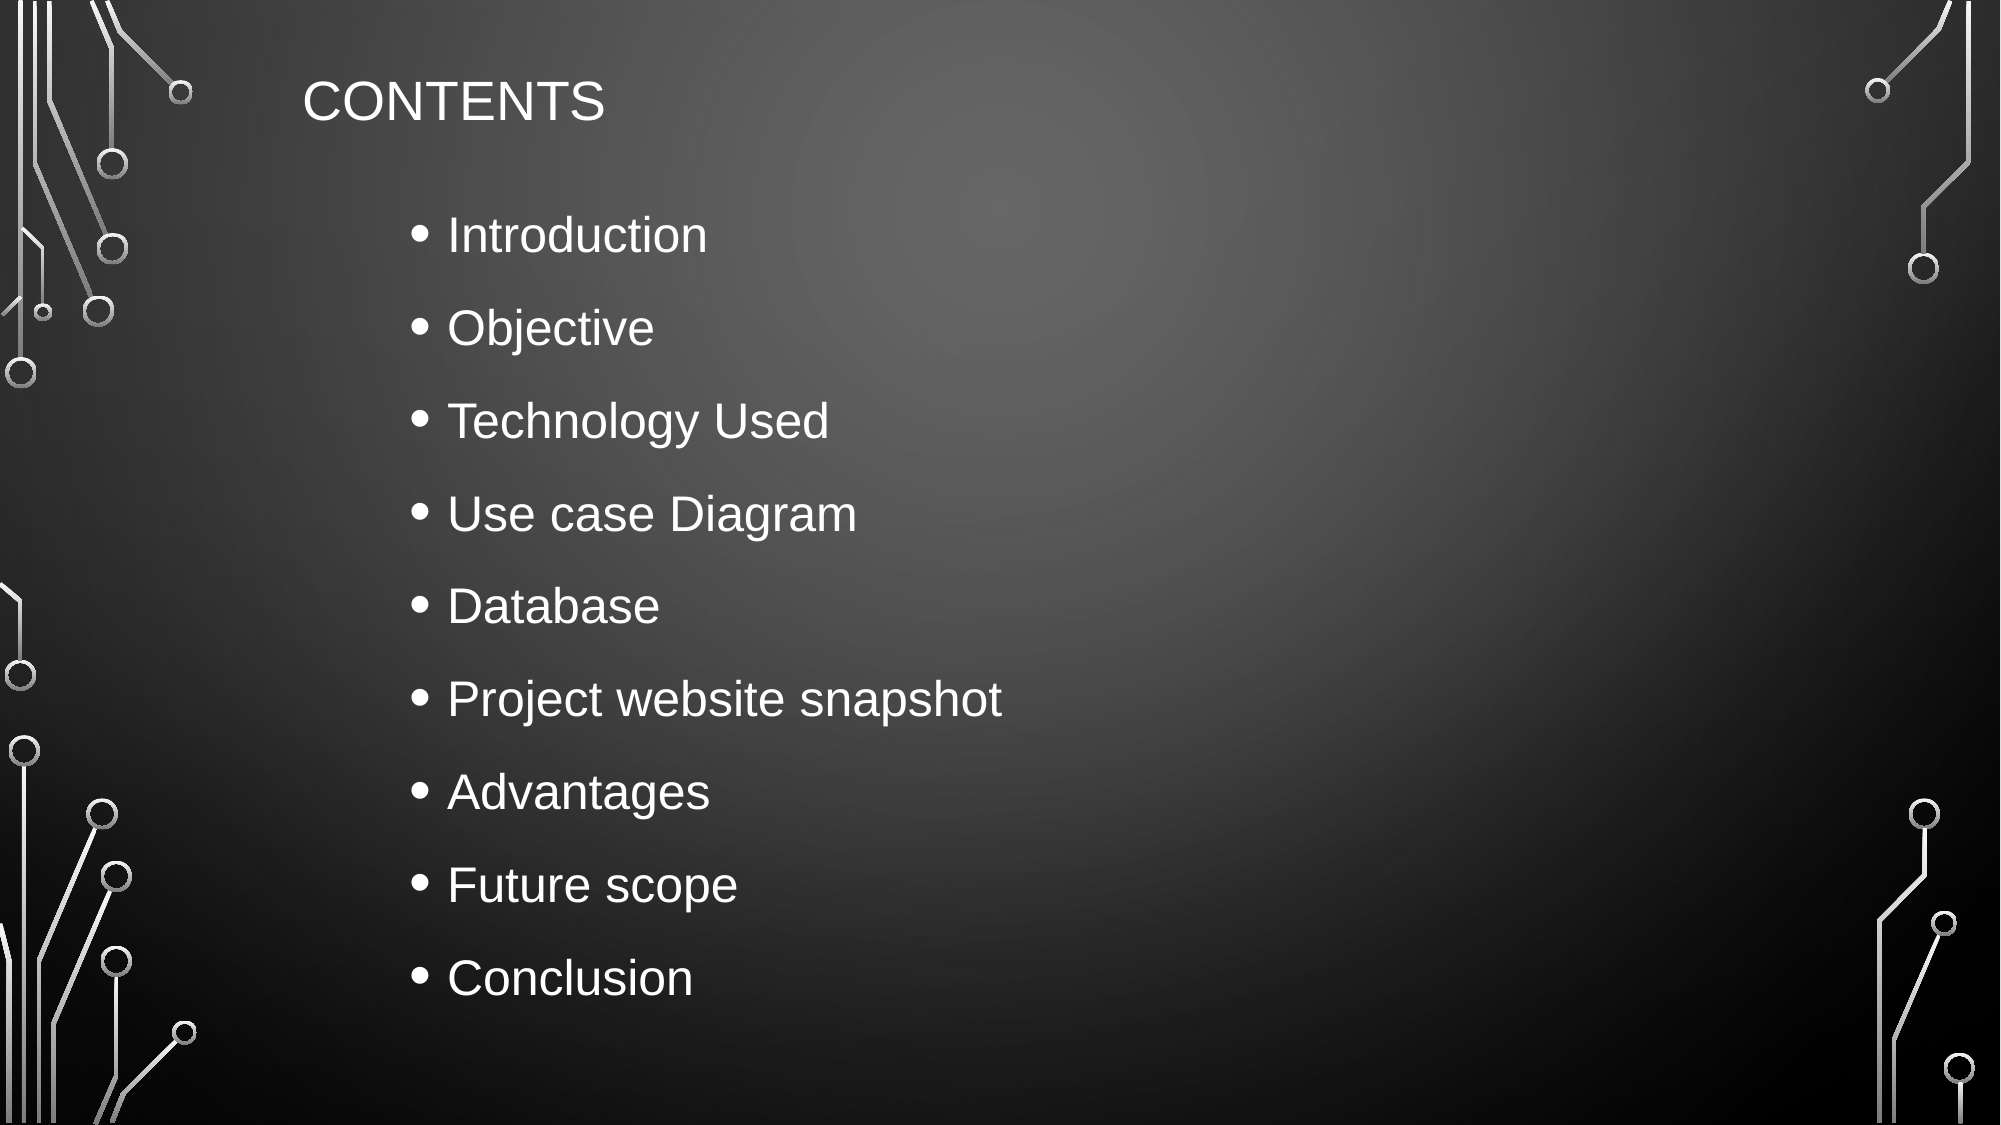

# Contents
Introduction
Objective
Technology Used
Use case Diagram
Database
Project website snapshot
Advantages
Future scope
Conclusion